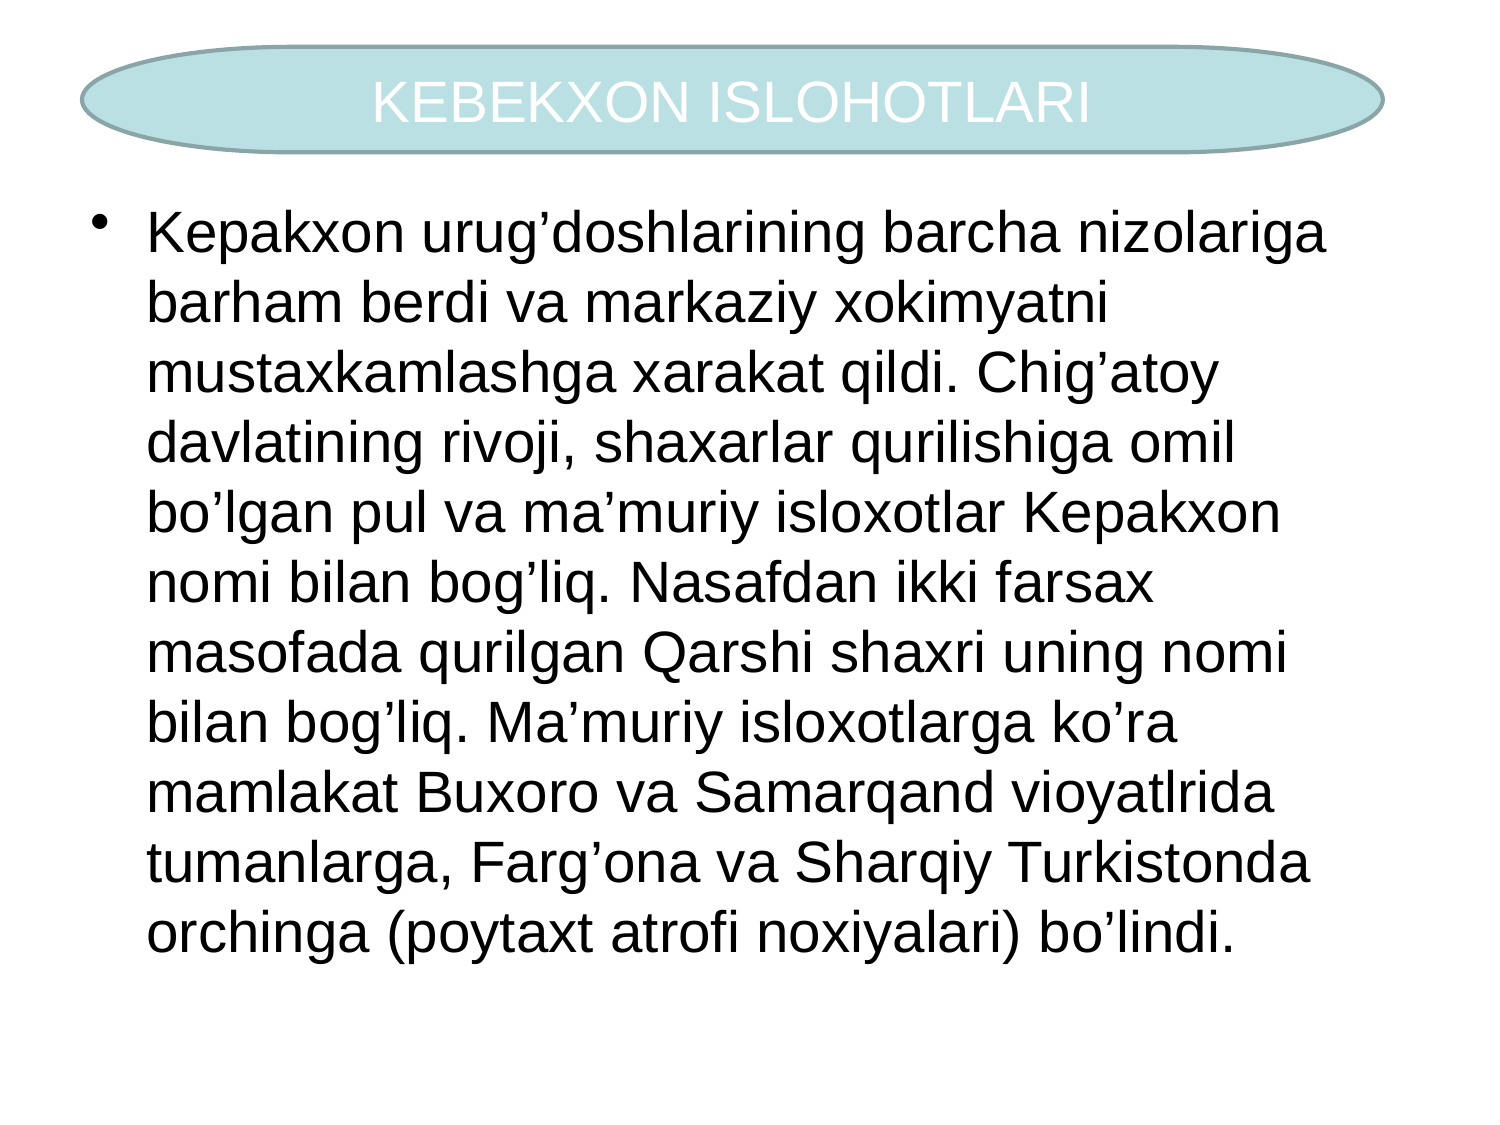

KEBEKXON ISLOHOTLARI
Kepakxon urug’doshlarining barcha nizolariga barham berdi va markaziy xokimyatni mustaxkamlashga xarakat qildi. Chig’atoy davlatining rivoji, shaxarlar qurilishiga omil bo’lgan pul va ma’muriy isloxotlar Kepakxon nomi bilan bog’liq. Nasafdan ikki farsax masofada qurilgan Qarshi shaxri uning nomi bilan bog’liq. Ma’muriy isloxotlarga ko’ra mamlakat Buxoro va Samarqand vioyatlrida tumanlarga, Farg’ona va Sharqiy Turkistonda orchinga (poytaxt atrofi noxiyalari) bo’lindi.